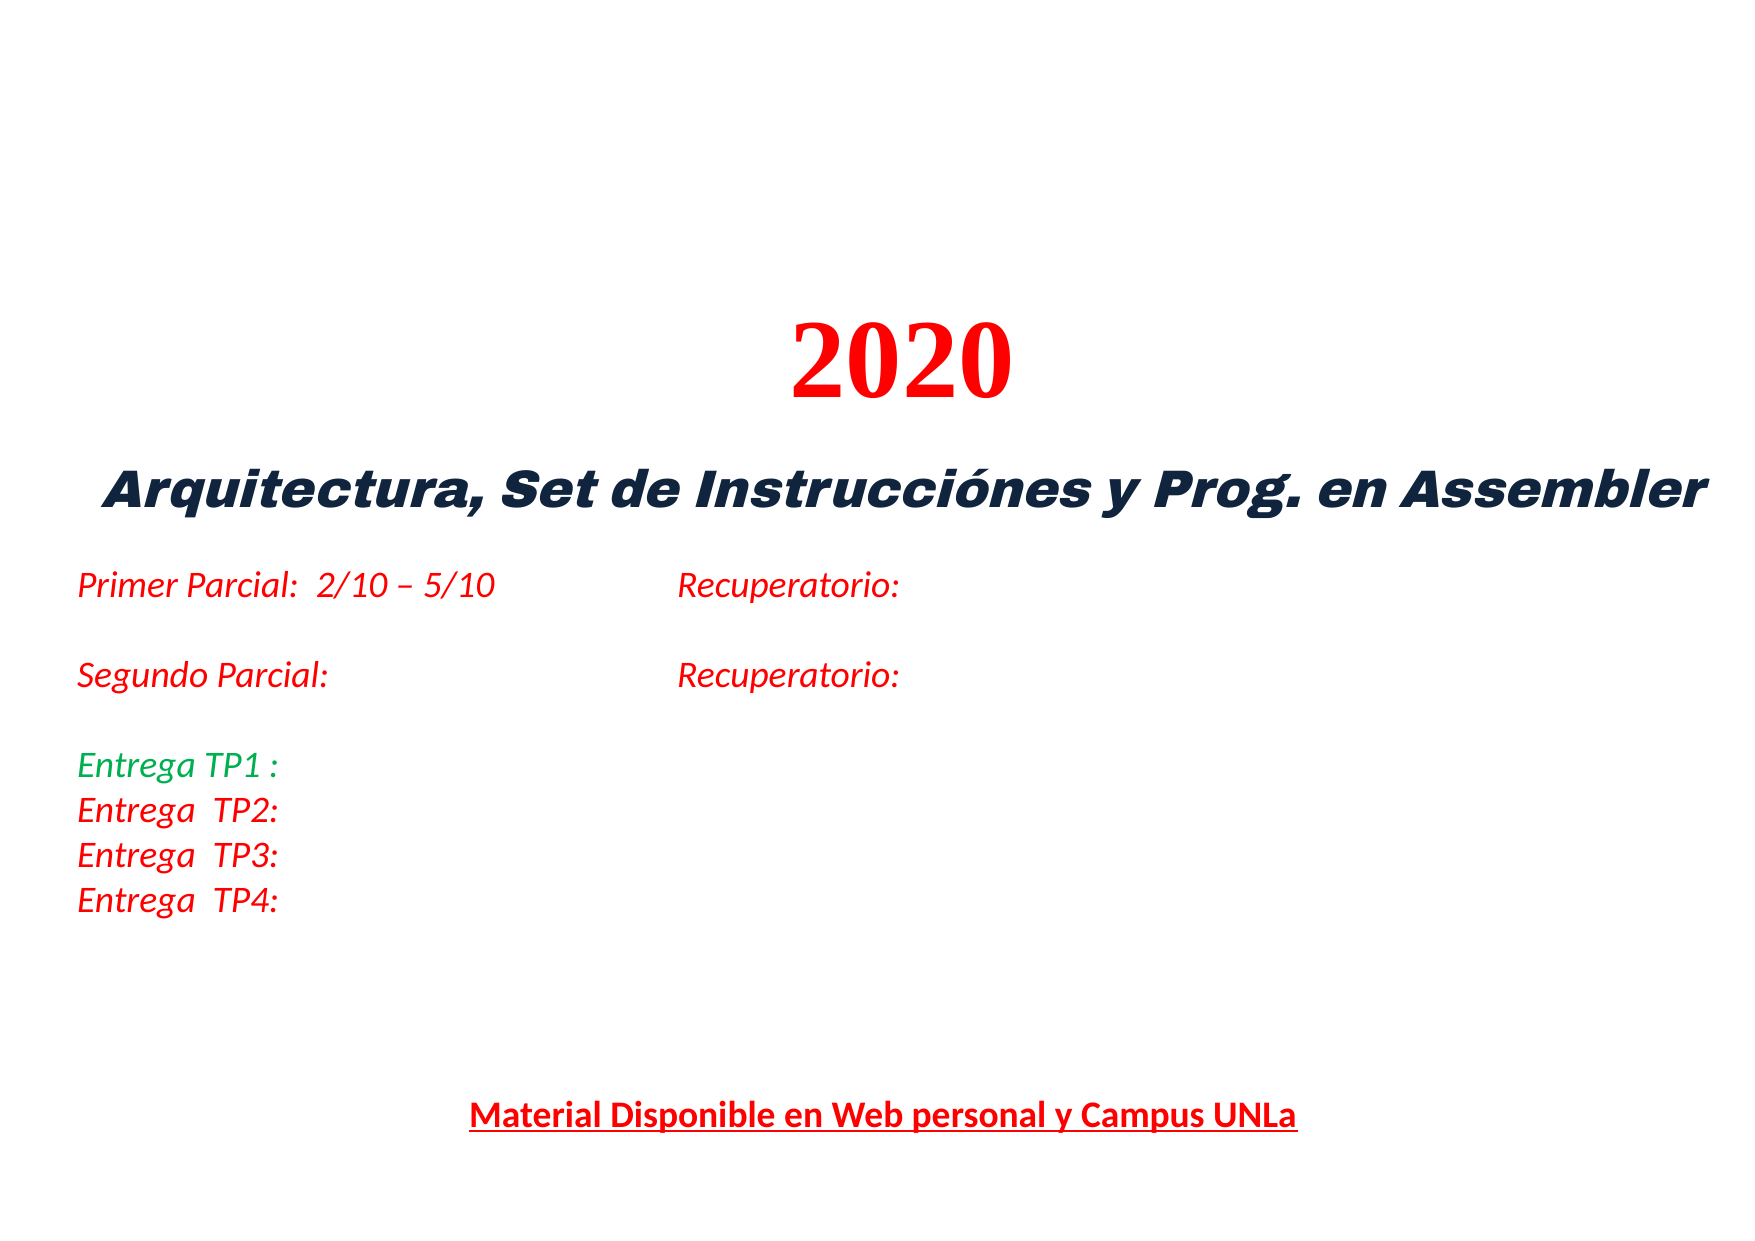

Aprendiendo PIC→ Rango Medio

Arquitectura de Computadoras

2020

Arquitectura, Set de Instrucciónes y	Prog. en Assembler

Primer Parcial:  2/10 – 5/10                   	Recuperatorio:

Segundo Parcial: 					Recuperatorio:

Entrega TP1 :
Entrega  TP2:
Entrega  TP3:
Entrega  TP4:

Material Disponible en Web personal y Campus UNLa

© 2005 Microchip Technology Incorporated. All Rights Reserved.